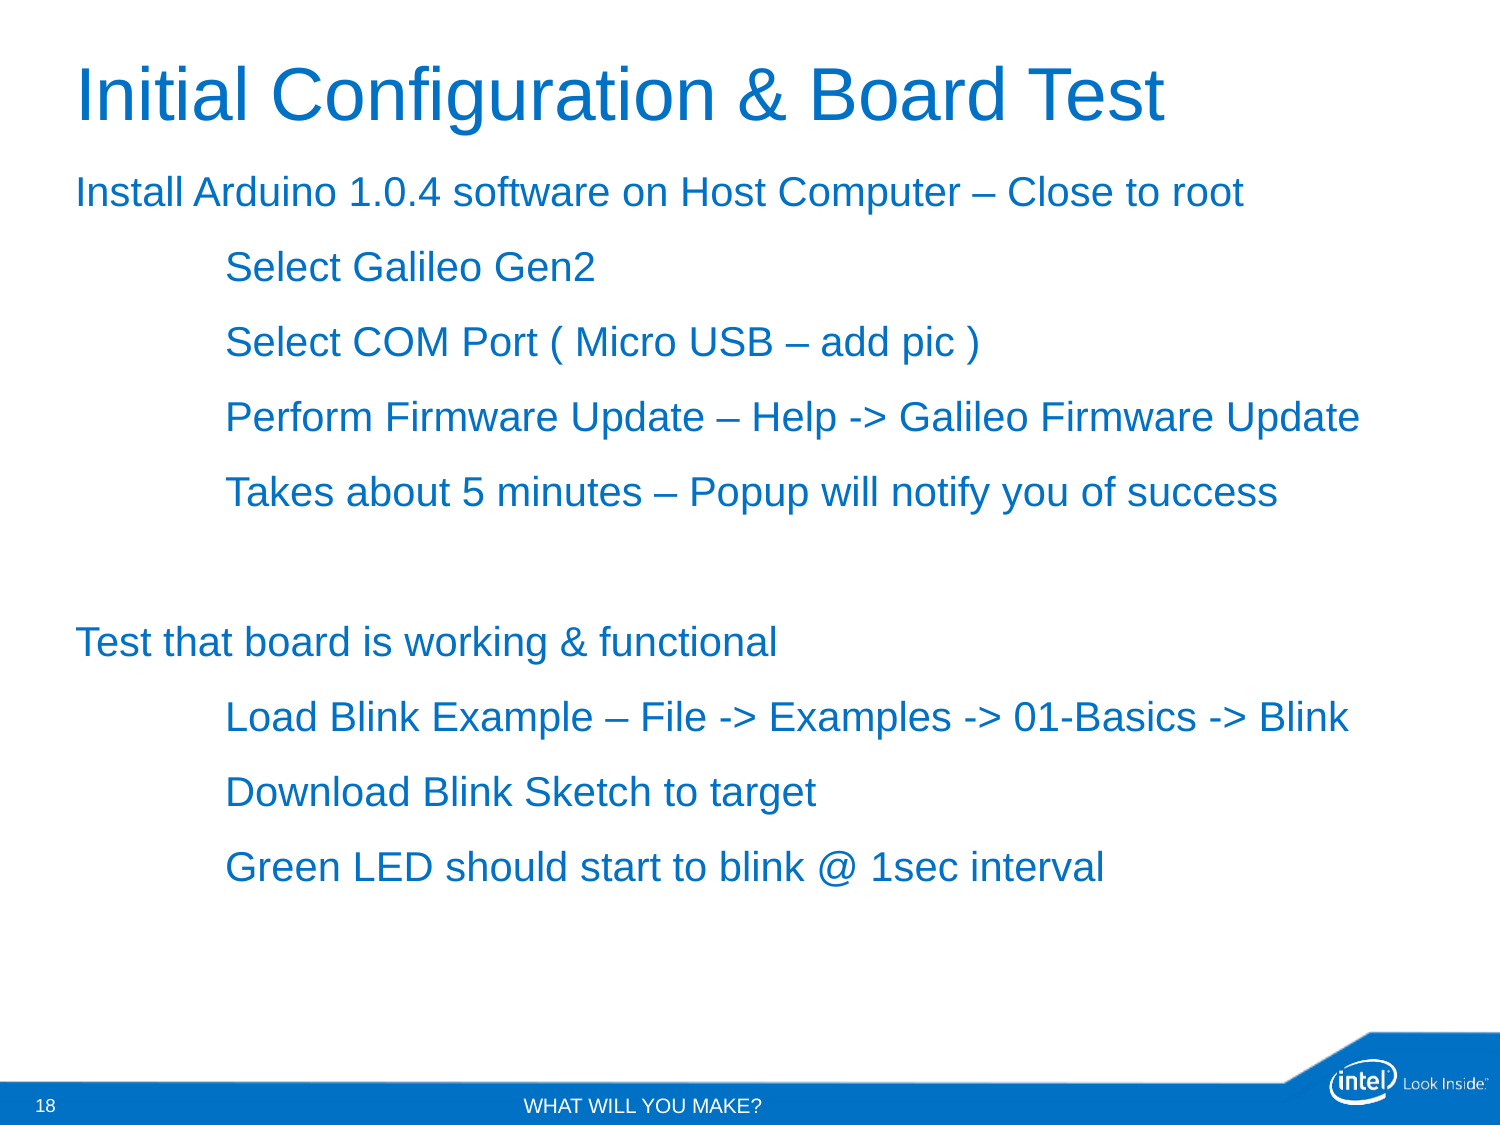

# Initial Configuration & Board Test
Install Arduino 1.0.4 software on Host Computer – Close to root
	Select Galileo Gen2
	Select COM Port ( Micro USB – add pic )
	Perform Firmware Update – Help -> Galileo Firmware Update
	Takes about 5 minutes – Popup will notify you of success

Test that board is working & functional
	Load Blink Example – File -> Examples -> 01-Basics -> Blink
	Download Blink Sketch to target
	Green LED should start to blink @ 1sec interval